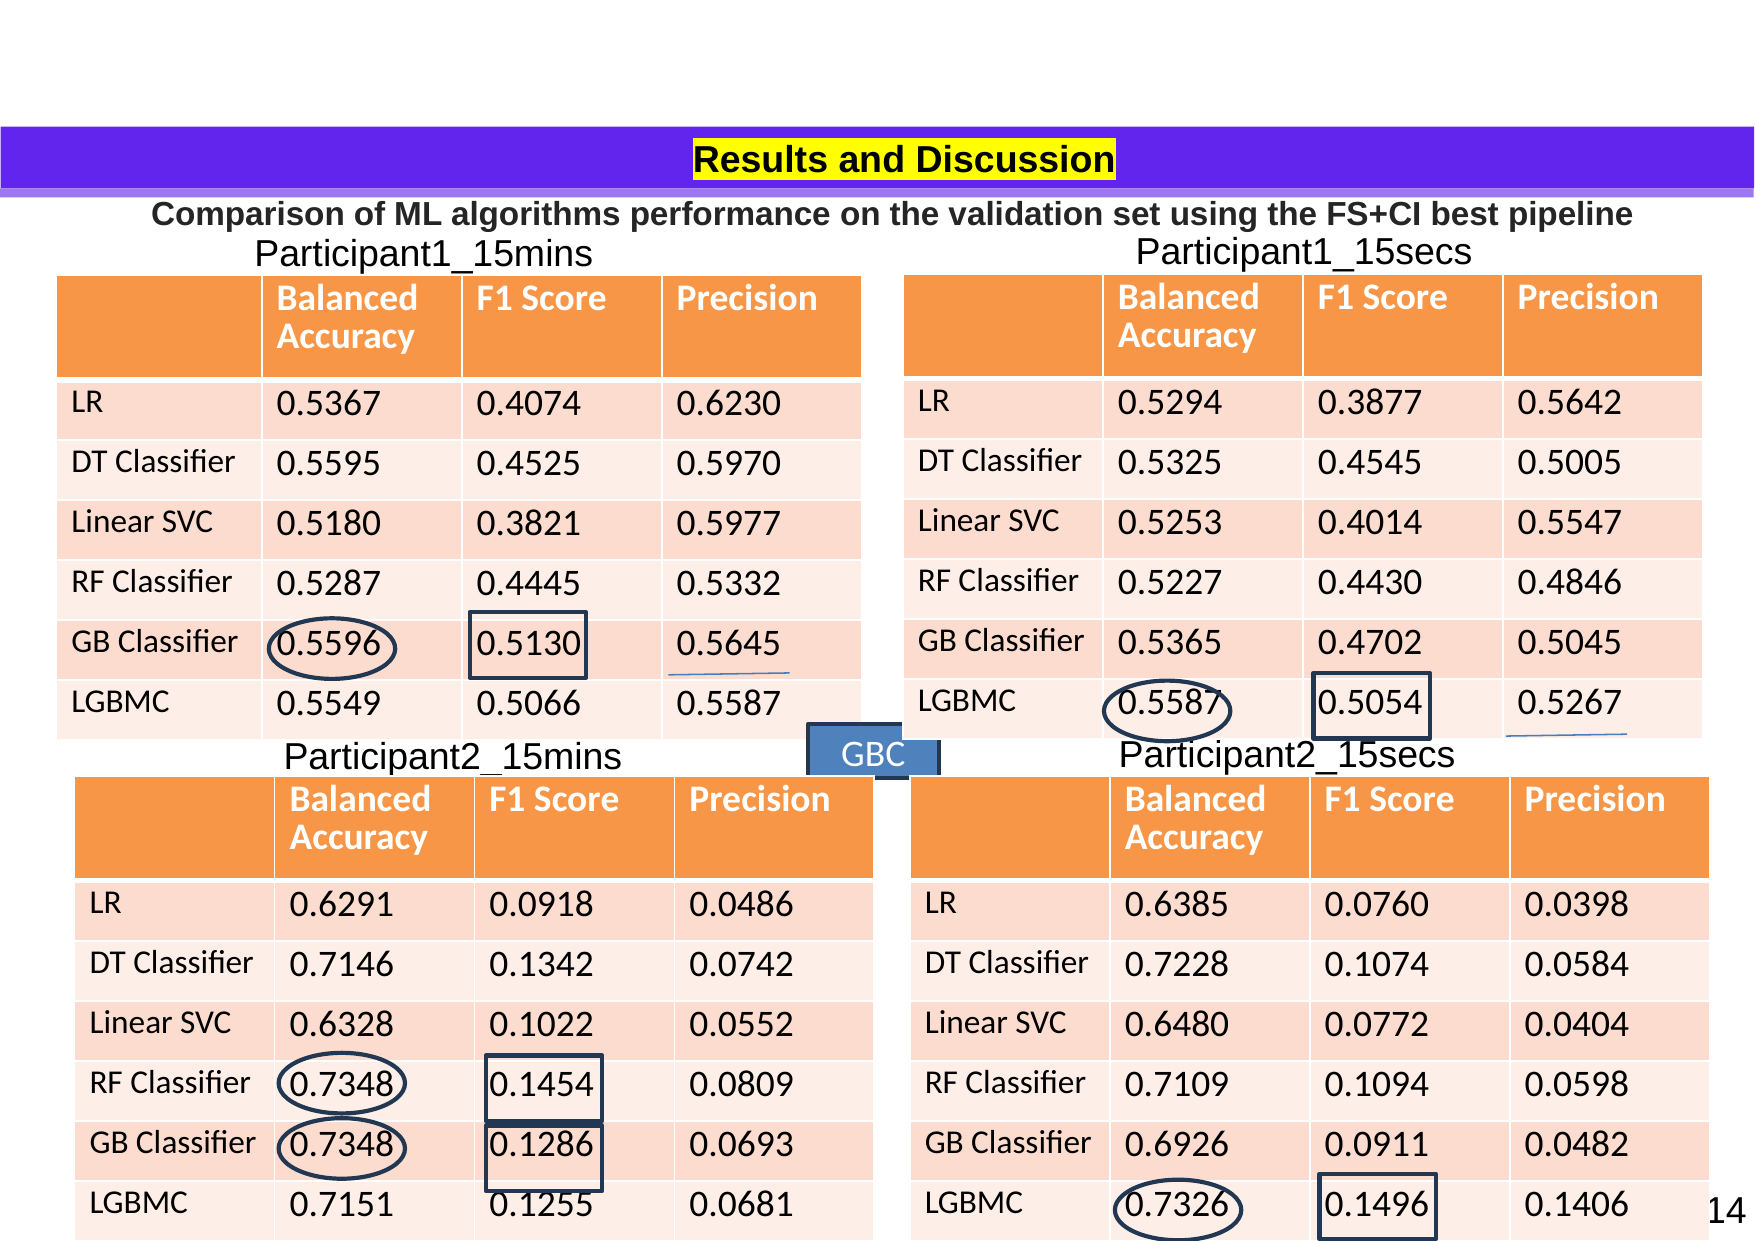

Results and Discussion
# Comparison of ML algorithms performance on the validation set using the FS+CI best pipeline
Participant1_15secs
Model Development
Participant1_15mins
|  | Balanced Accuracy | F1 Score | Precision |
| --- | --- | --- | --- |
| LR | 0.5294 | 0.3877 | 0.5642 |
| DT Classifier | 0.5325 | 0.4545 | 0.5005 |
| Linear SVC | 0.5253 | 0.4014 | 0.5547 |
| RF Classifier | 0.5227 | 0.4430 | 0.4846 |
| GB Classifier | 0.5365 | 0.4702 | 0.5045 |
| LGBMC | 0.5587 | 0.5054 | 0.5267 |
|  | Balanced Accuracy | F1 Score | Precision |
| --- | --- | --- | --- |
| LR | 0.5367 | 0.4074 | 0.6230 |
| DT Classifier | 0.5595 | 0.4525 | 0.5970 |
| Linear SVC | 0.5180 | 0.3821 | 0.5977 |
| RF Classifier | 0.5287 | 0.4445 | 0.5332 |
| GB Classifier | 0.5596 | 0.5130 | 0.5645 |
| LGBMC | 0.5549 | 0.5066 | 0.5587 |

Metrics

Participant2_15secs
GBC
Participant2_15mins
|  | Balanced Accuracy | F1 Score | Precision |
| --- | --- | --- | --- |
| LR | 0.6291 | 0.0918 | 0.0486 |
| DT Classifier | 0.7146 | 0.1342 | 0.0742 |
| Linear SVC | 0.6328 | 0.1022 | 0.0552 |
| RF Classifier | 0.7348 | 0.1454 | 0.0809 |
| GB Classifier | 0.7348 | 0.1286 | 0.0693 |
| LGBMC | 0.7151 | 0.1255 | 0.0681 |
|  | Balanced Accuracy | F1 Score | Precision |
| --- | --- | --- | --- |
| LR | 0.6385 | 0.0760 | 0.0398 |
| DT Classifier | 0.7228 | 0.1074 | 0.0584 |
| Linear SVC | 0.6480 | 0.0772 | 0.0404 |
| RF Classifier | 0.7109 | 0.1094 | 0.0598 |
| GB Classifier | 0.6926 | 0.0911 | 0.0482 |
| LGBMC | 0.7326 | 0.1496 | 0.1406 |

14

14